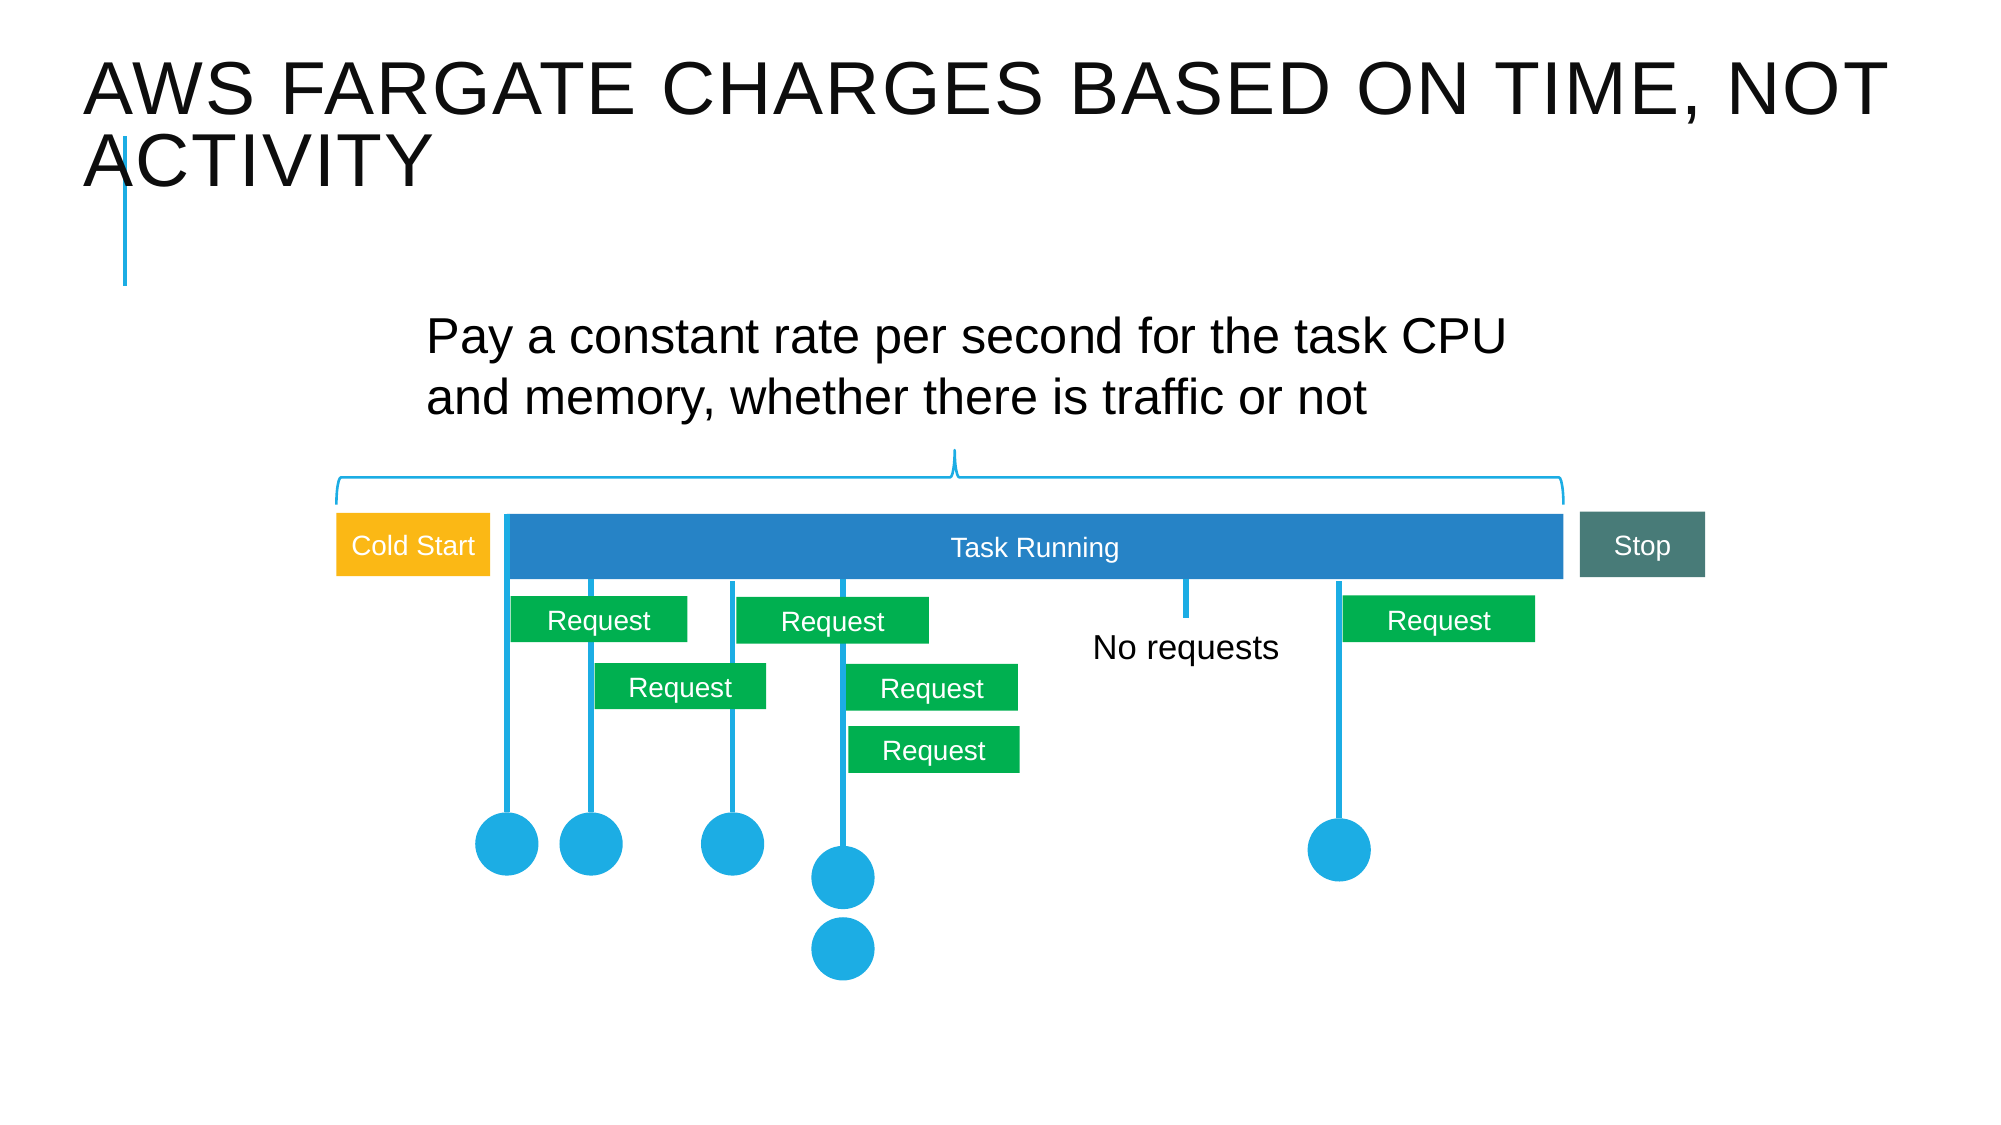

# AWS Fargate charges based on time, not activity
Pay a constant rate per second for the task CPU and memory, whether there is traffic or not
Stop
Cold Start
Task Running
Request

Request
Request
Request
No requests
Request
Request